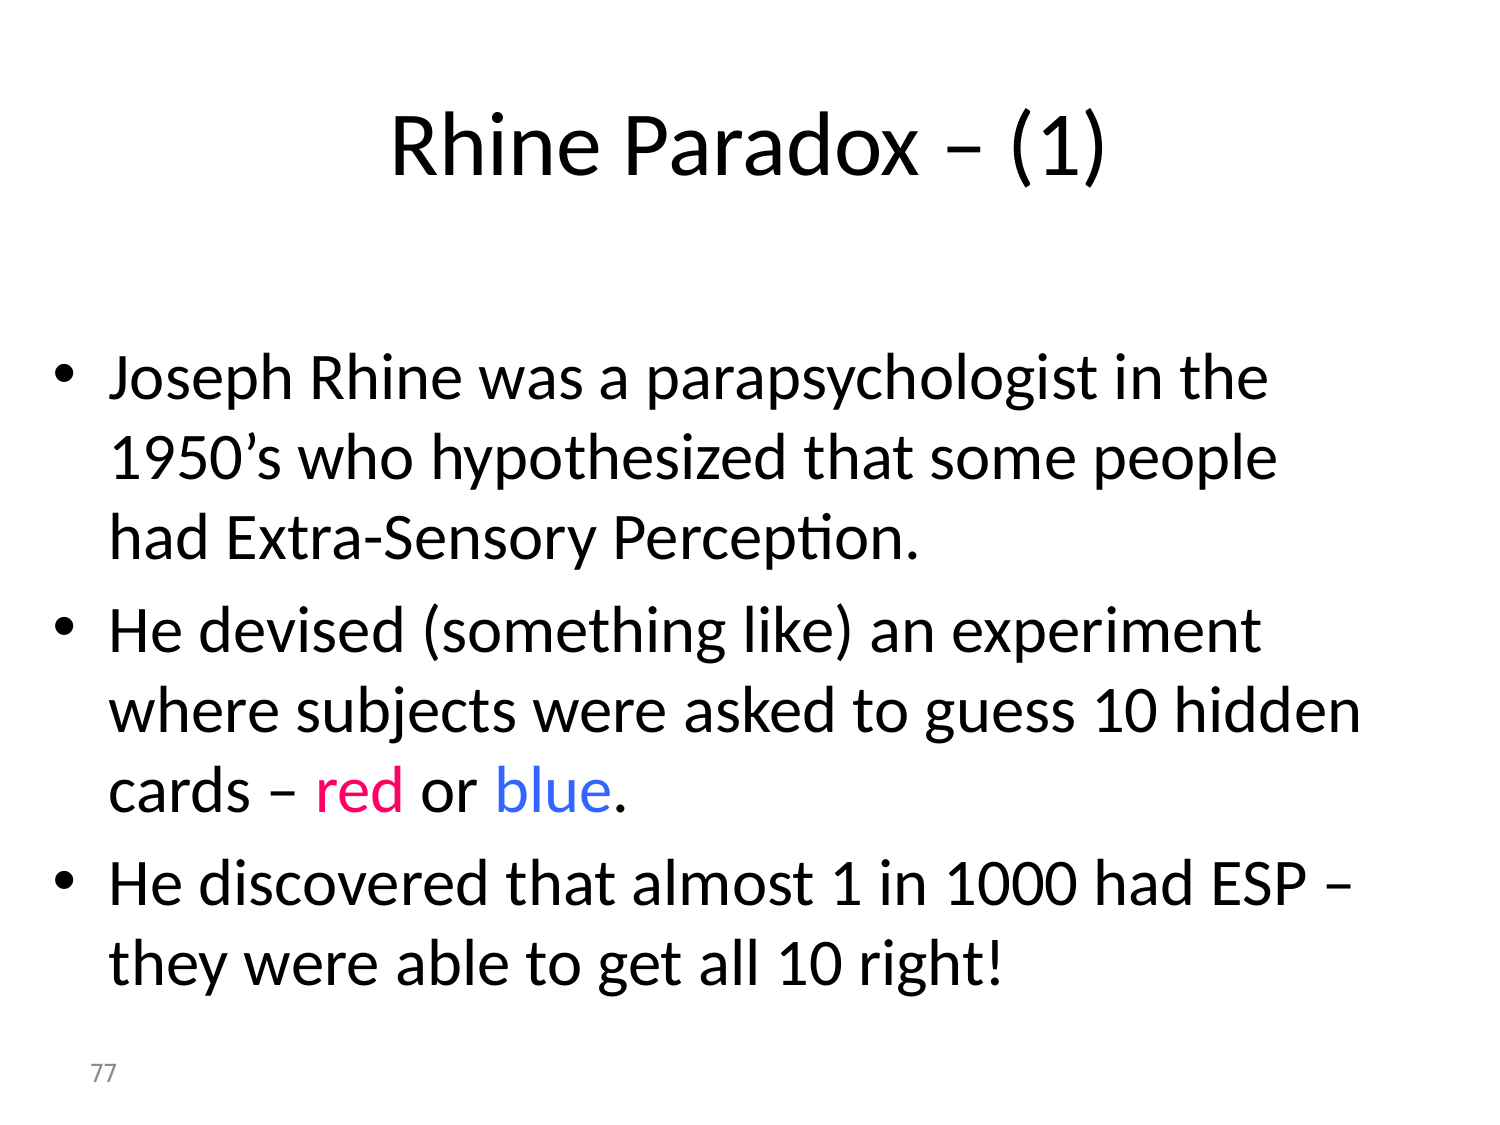

# Rhine Paradox – (1)
Joseph Rhine was a parapsychologist in the 1950’s who hypothesized that some people had Extra-Sensory Perception.
He devised (something like) an experiment where subjects were asked to guess 10 hidden cards – red or blue.
He discovered that almost 1 in 1000 had ESP – they were able to get all 10 right!
77